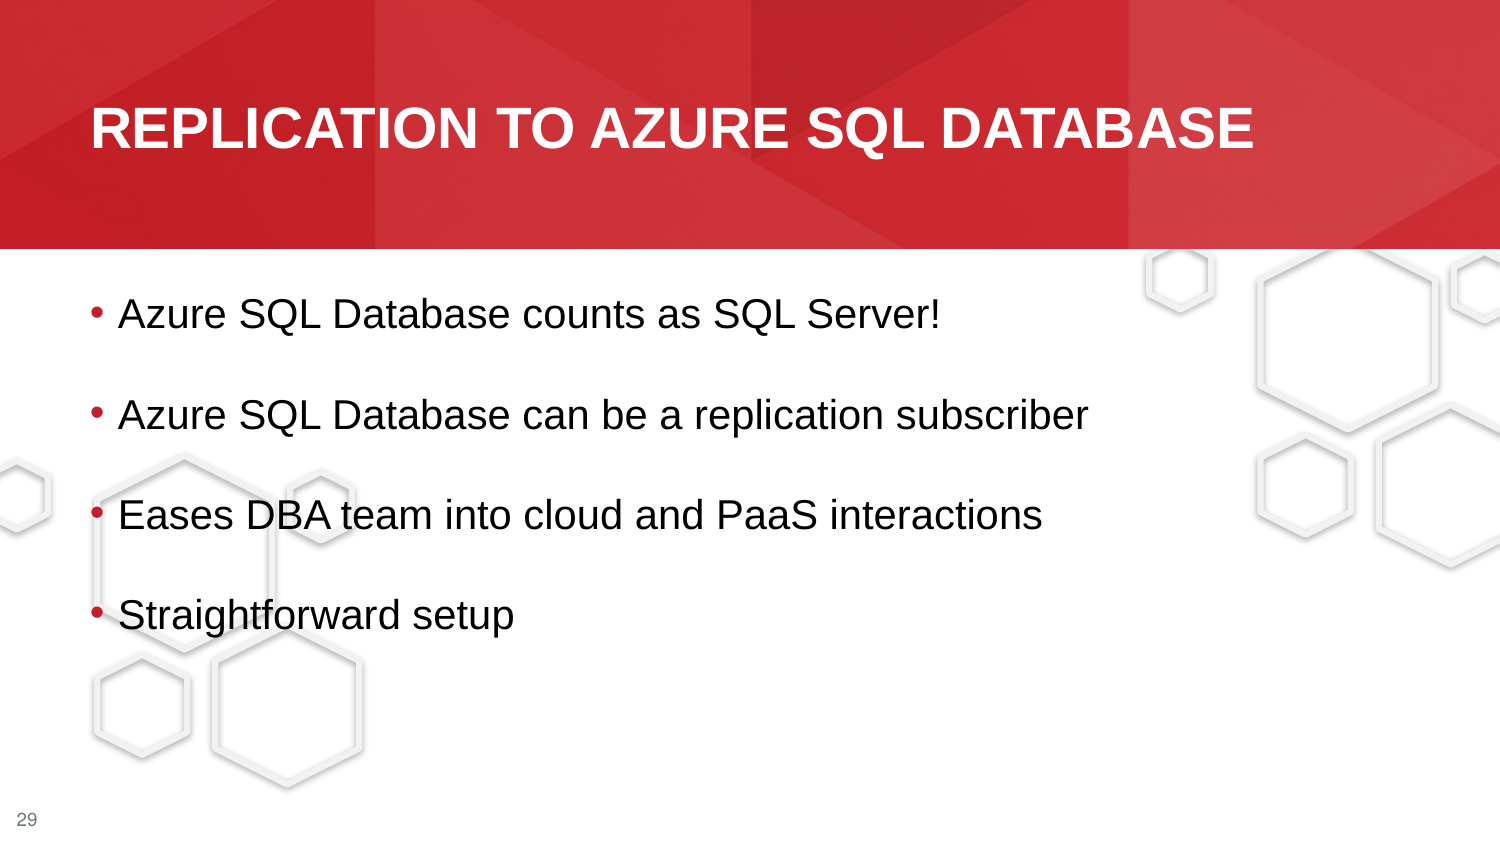

# Replication to azure sql database
Azure SQL Database counts as SQL Server!

Azure SQL Database can be a replication subscriber

Eases DBA team into cloud and PaaS interactions

Straightforward setup
29